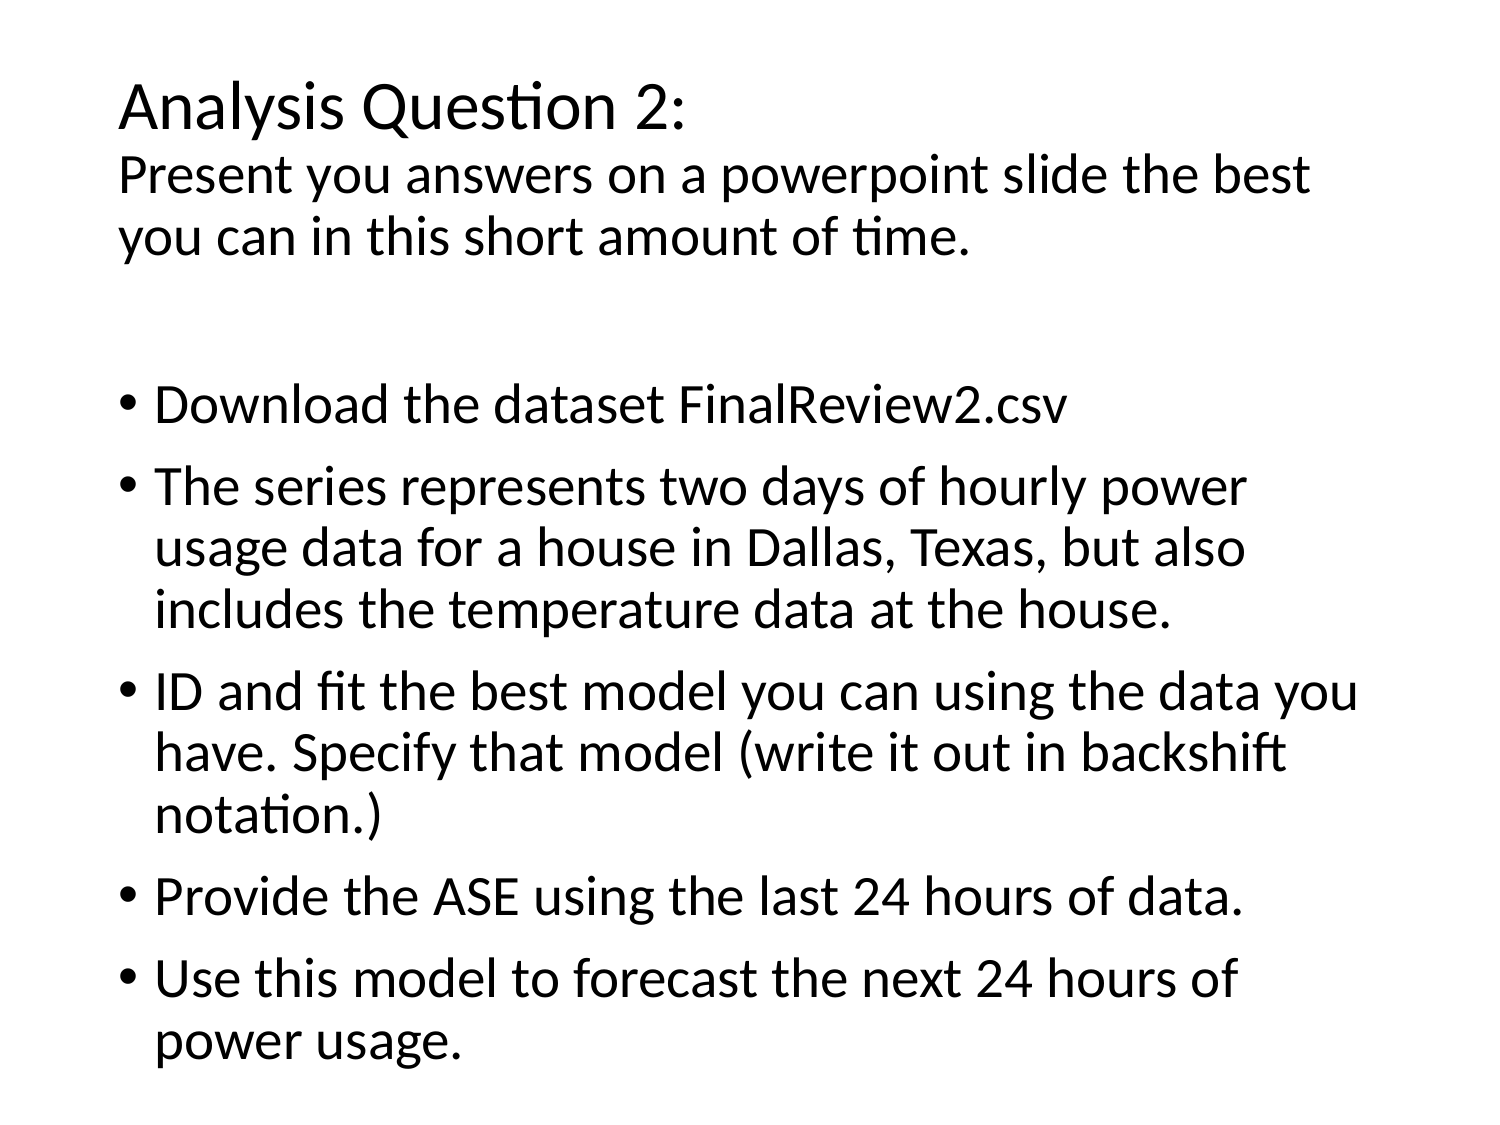

# Analysis Question 2: Present you answers on a powerpoint slide the best you can in this short amount of time.
Download the dataset FinalReview2.csv
The series represents two days of hourly power usage data for a house in Dallas, Texas, but also includes the temperature data at the house.
ID and fit the best model you can using the data you have. Specify that model (write it out in backshift notation.)
Provide the ASE using the last 24 hours of data.
Use this model to forecast the next 24 hours of power usage.